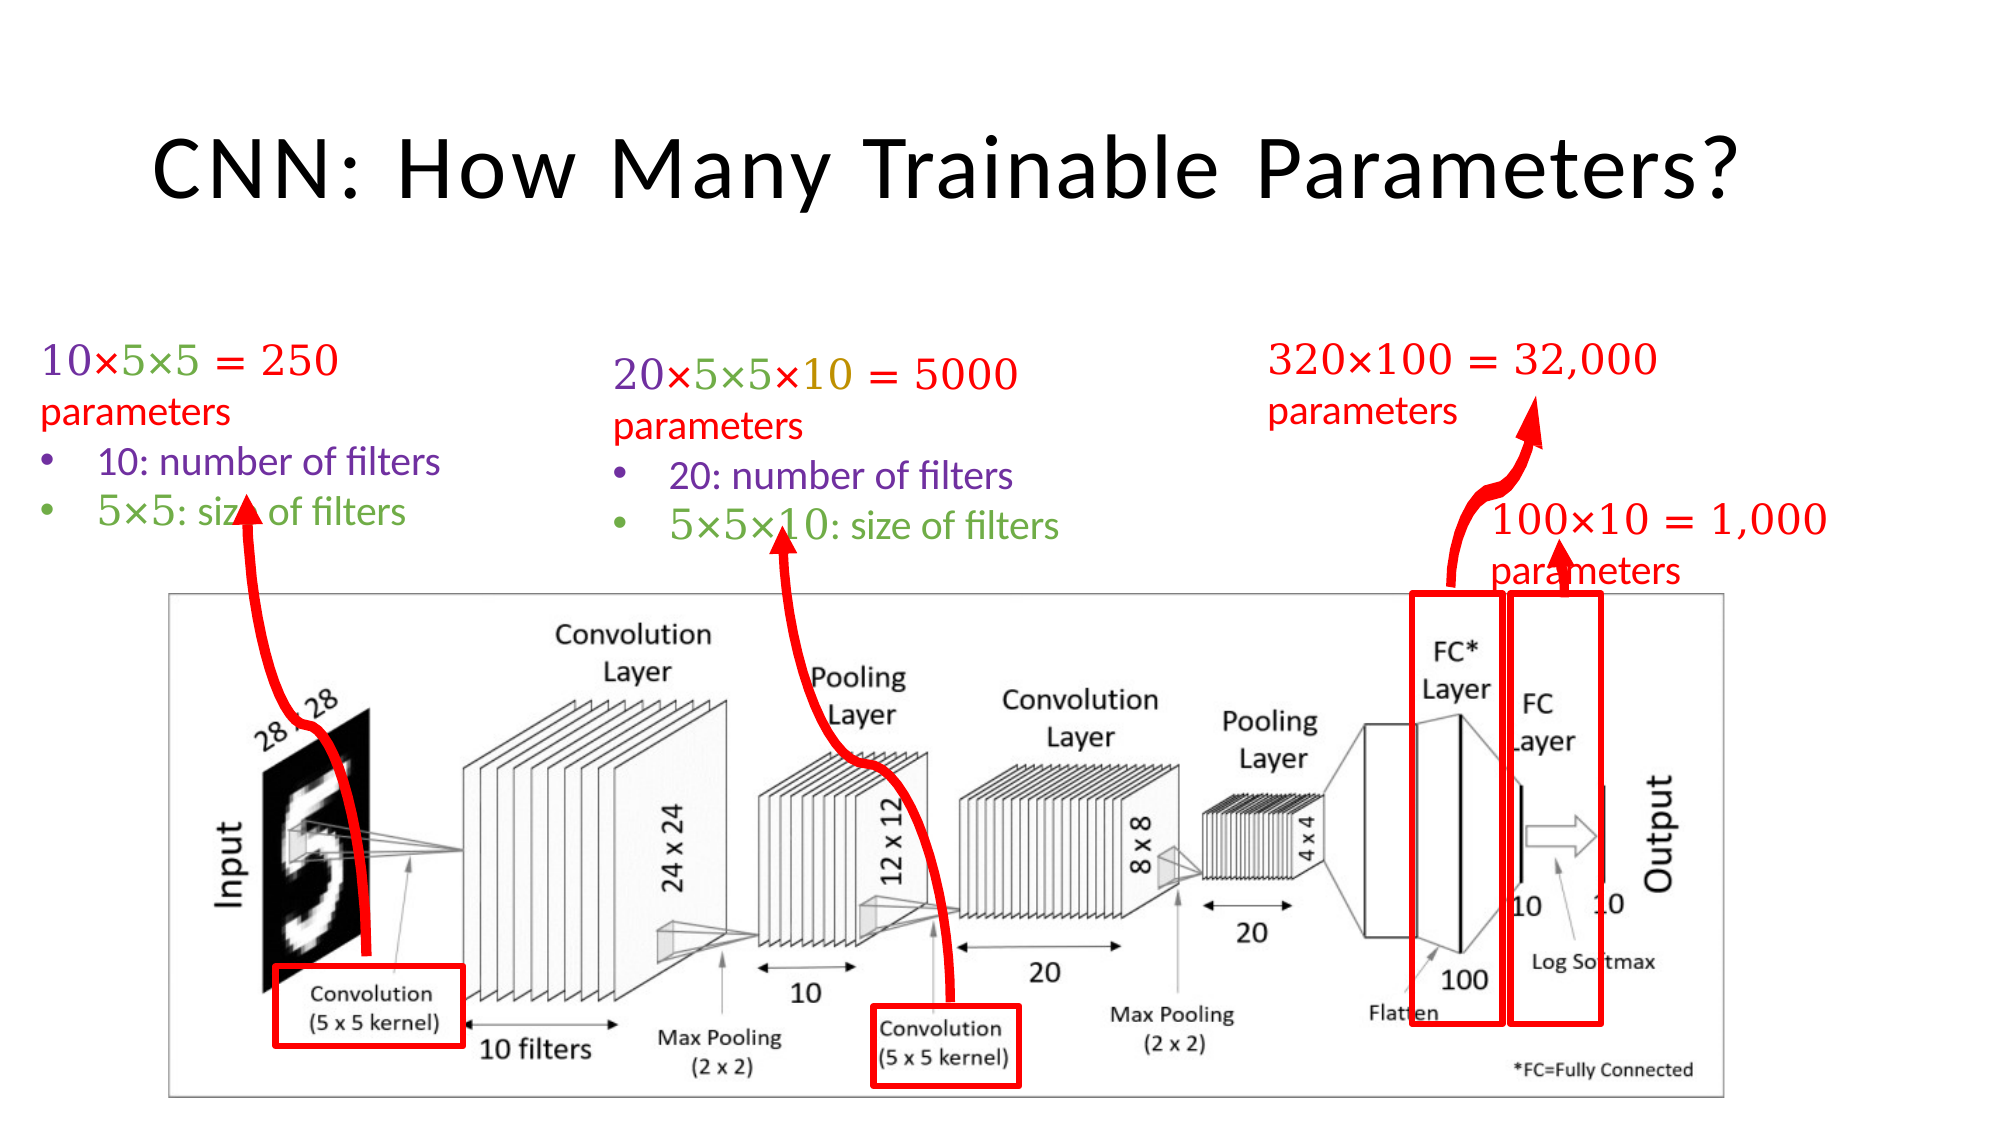

# CNN: How Many Trainable Parameters?
320×100 = 32,000 parameters
10×5×5 = 250 parameters
10: number of filters
5×5: size of filters
20×5×5×10 = 5000 parameters
20: number of filters
5×5×10: size of filters

100×10 = 1,000 parameters